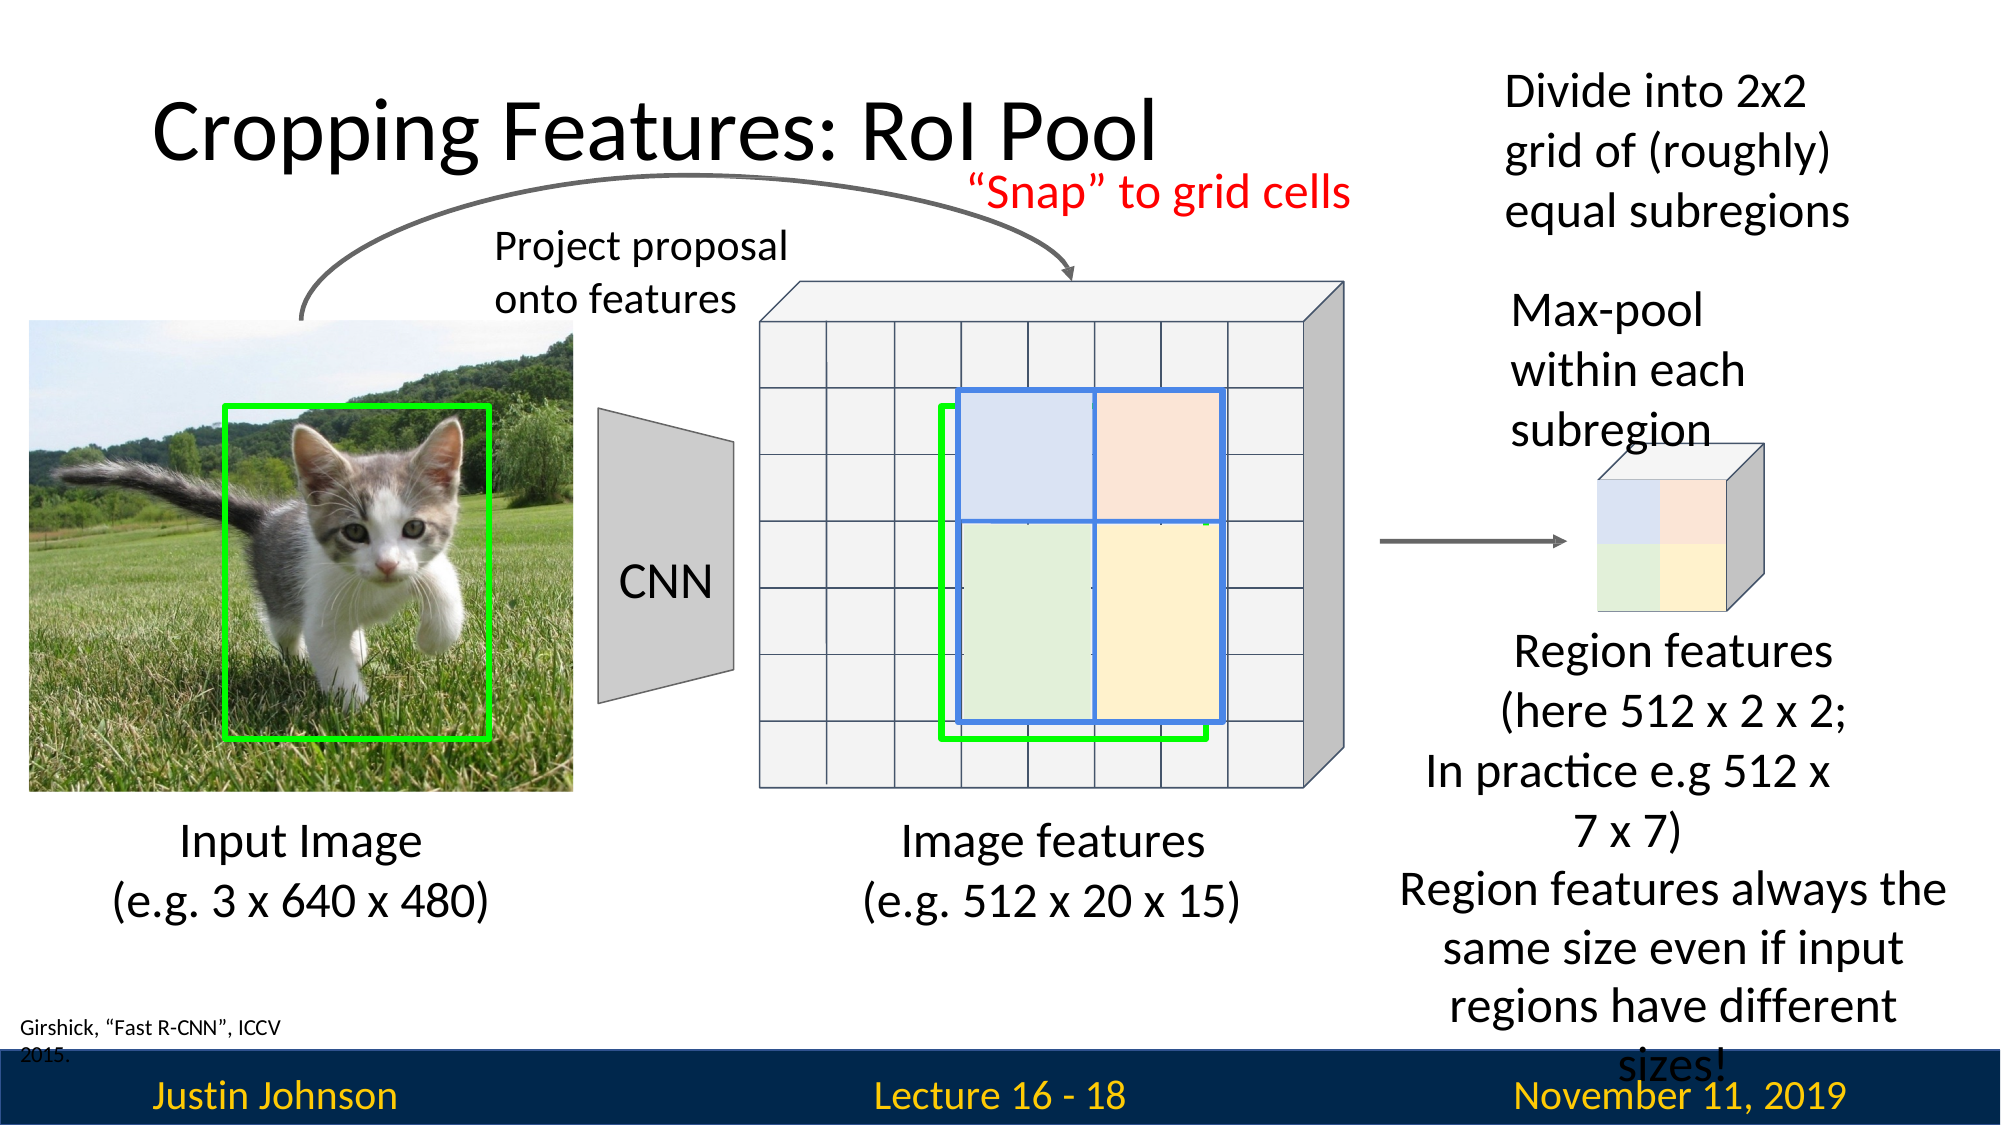

# Cropping Features: RoI Pool
Divide into 2x2 grid of (roughly) equal subregions
Max-pool within each subregion
“Snap” to grid cells
Project proposal
onto features

|  |  |
| --- | --- |
|  |  |

CNN
Region features (here 512 x 2 x 2;
In practice e.g 512 x 7 x 7)

Input Image (e.g. 3 x 640 x 480)
Image features (e.g. 512 x 20 x 15)
Region features always the same size even if input regions have different sizes!
Girshick, “Fast R-CNN”, ICCV 2015.
Justin Johnson
November 11, 2019
Lecture 16 - 18